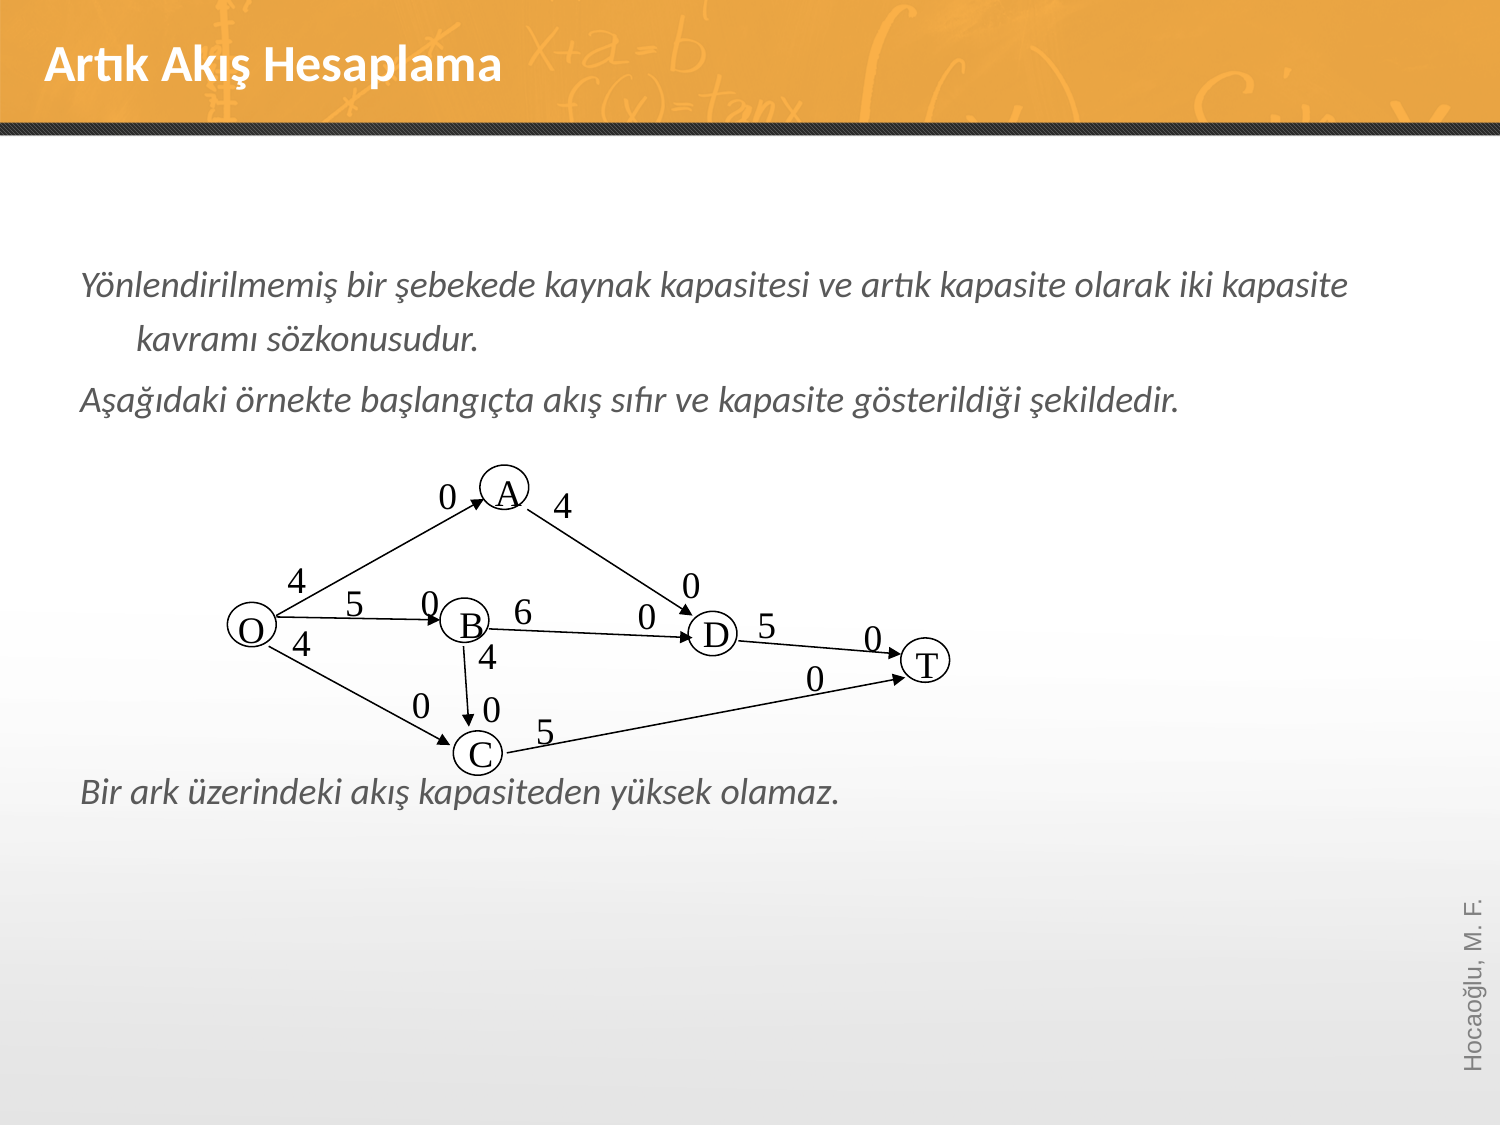

# Artık Akış Hesaplama
Yönlendirilmemiş bir şebekede kaynak kapasitesi ve artık kapasite olarak iki kapasite kavramı sözkonusudur.
Aşağıdaki örnekte başlangıçta akış sıfır ve kapasite gösterildiği şekildedir.

Bir ark üzerindeki akış kapasiteden yüksek olamaz.
A
B
O
D
T
C

0
4
4
0
5
0
6
0
5
0
4
4
0
0
0
5